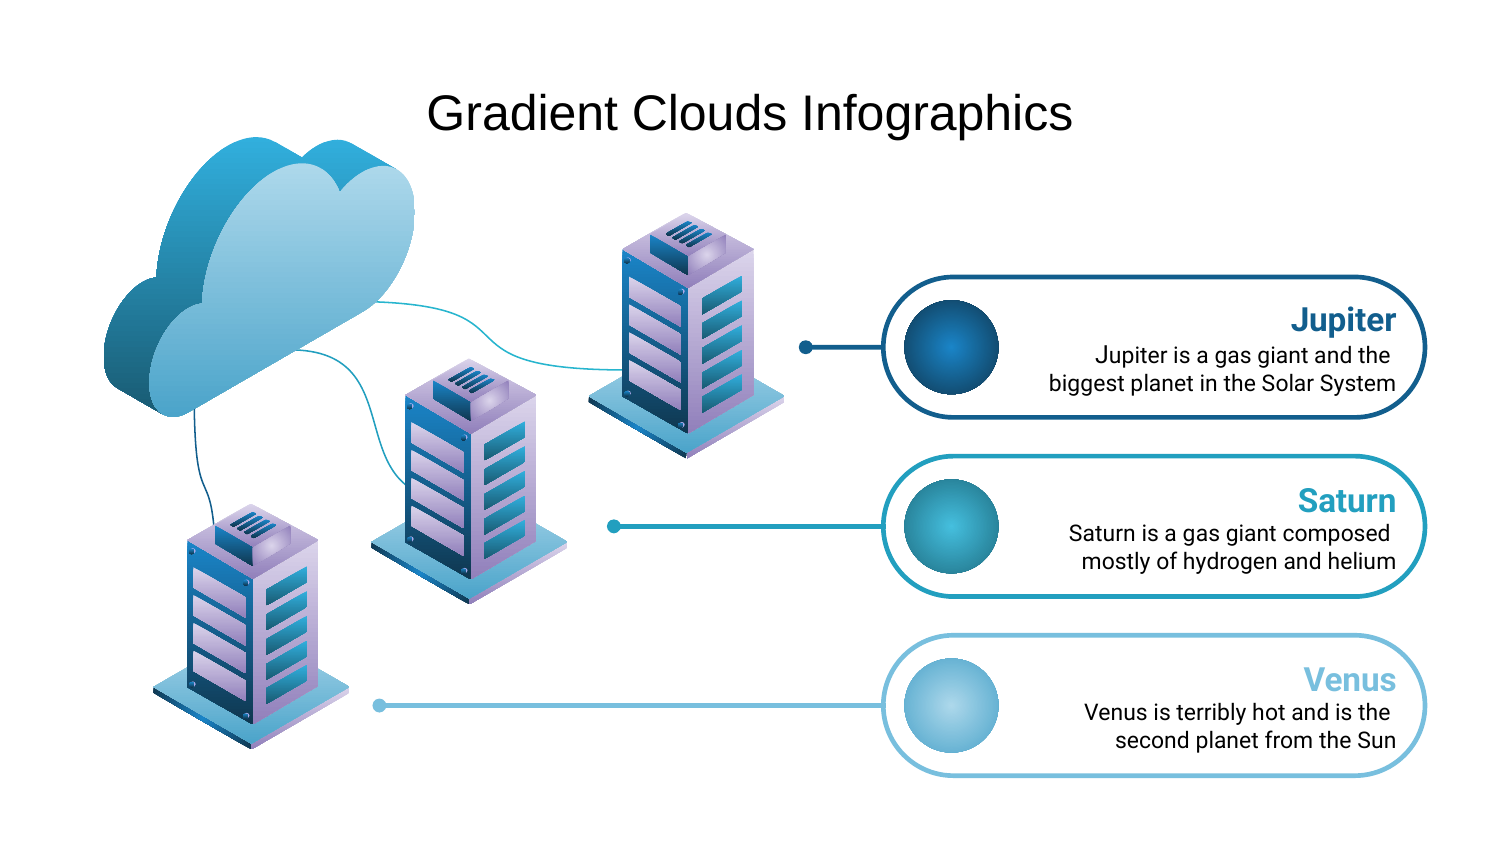

# Gradient Clouds Infographics

Jupiter
Jupiter is a gas giant and the
biggest planet in the Solar System

Saturn
Saturn is a gas giant composed
mostly of hydrogen and helium

Venus
Venus is terribly hot and is the
second planet from the Sun